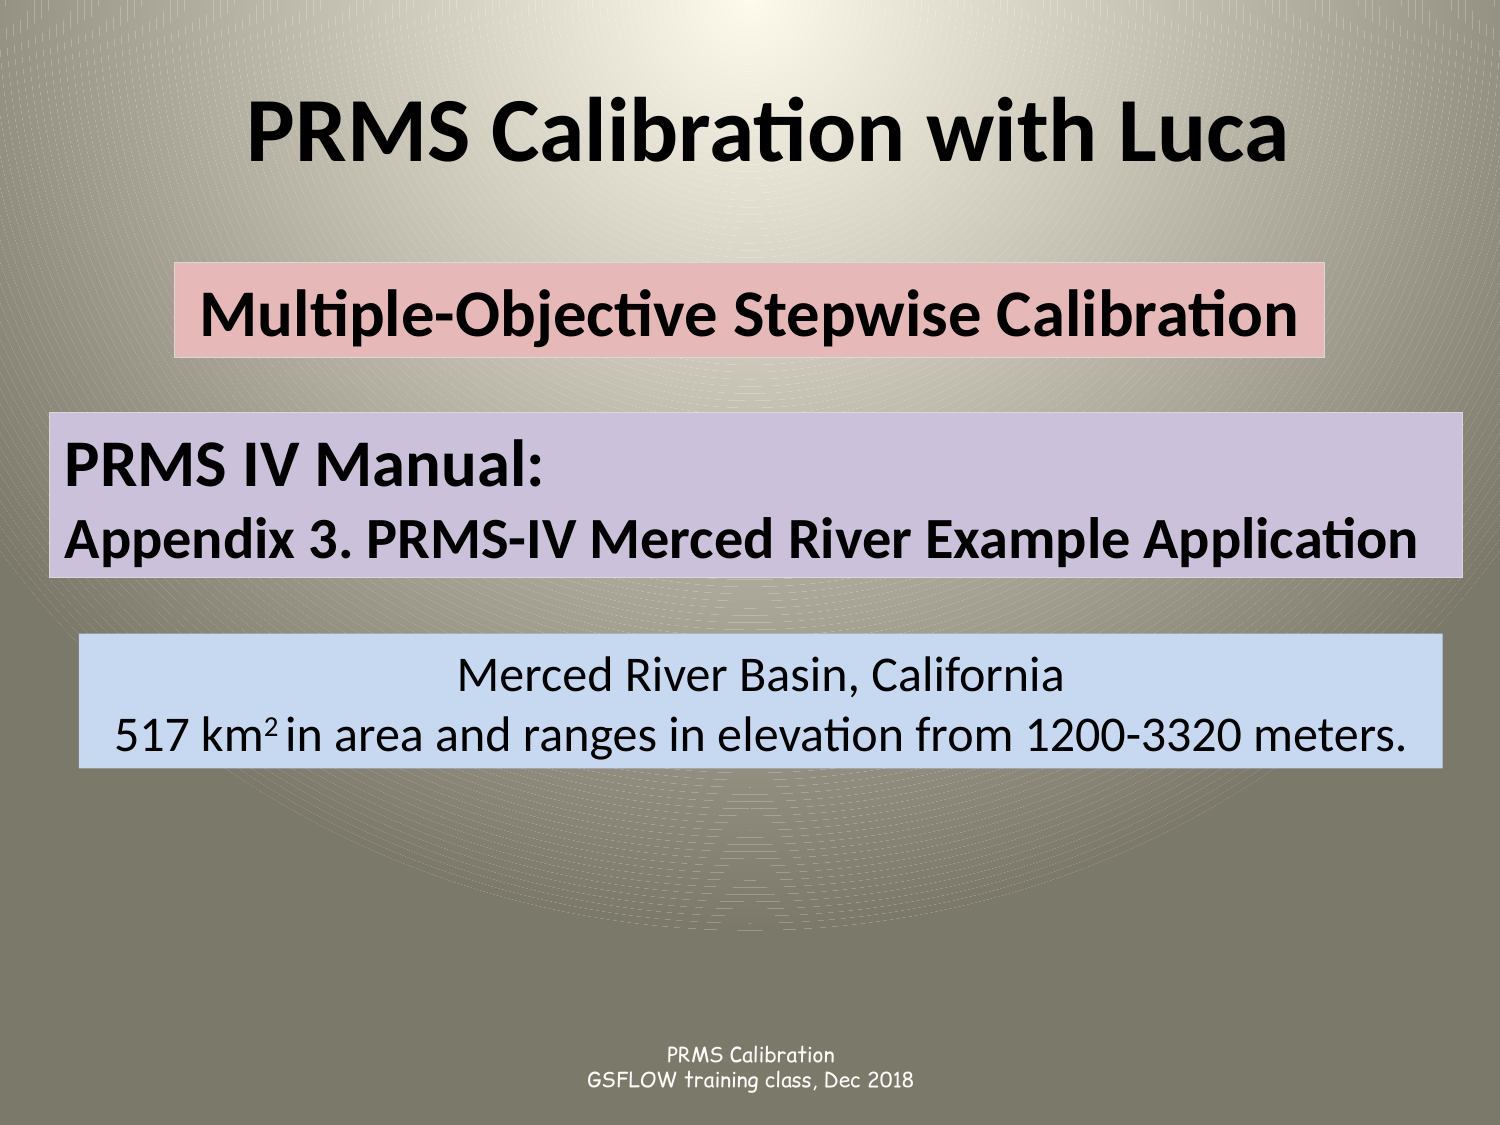

# PRMS Calibration with Luca
Multiple-Objective Stepwise Calibration
PRMS IV Manual:
Appendix 3. PRMS-IV Merced River Example Application
Merced River Basin, California
517 km2 in area and ranges in elevation from 1200-3320 meters.